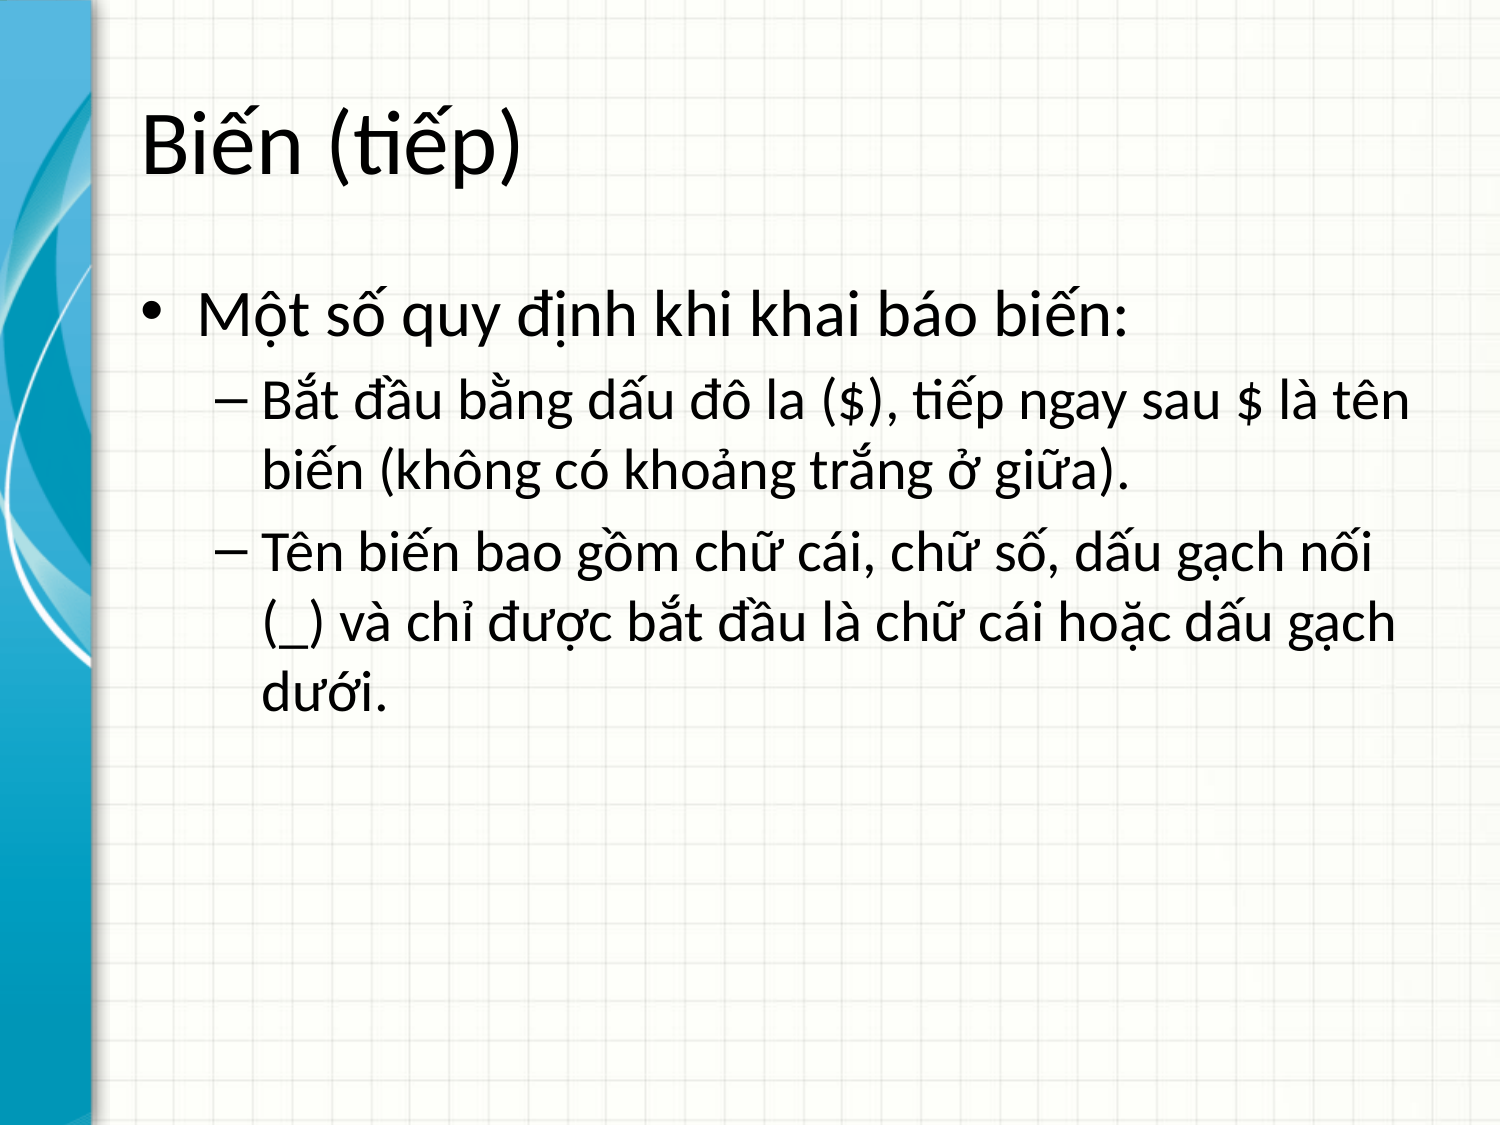

# Biến (tiếp)
Một số quy định khi khai báo biến:
Bắt đầu bằng dấu đô la ($), tiếp ngay sau $ là tên biến (không có khoảng trắng ở giữa).
Tên biến bao gồm chữ cái, chữ số, dấu gạch nối (_) và chỉ được bắt đầu là chữ cái hoặc dấu gạch dưới.